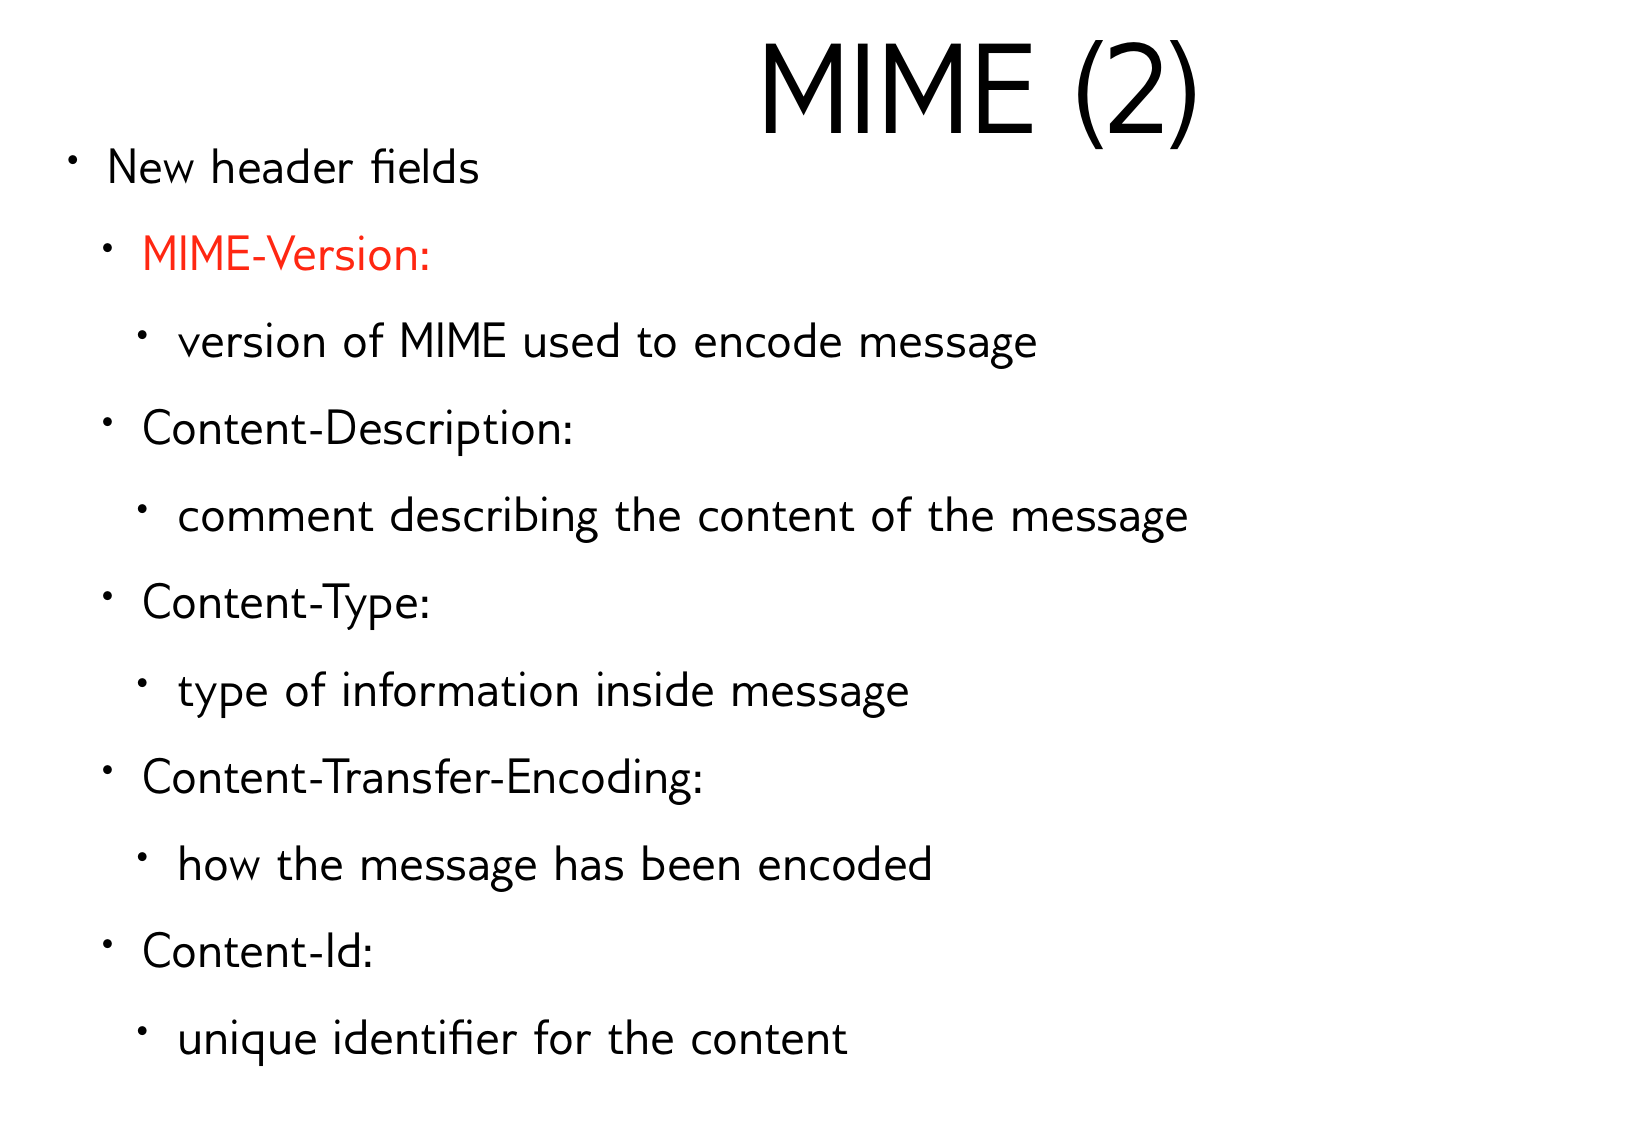

# MIME (2)
New header fields
MIME-Version:
version of MIME used to encode message
Content-Description:
comment describing the content of the message
Content-Type:
type of information inside message
Content-Transfer-Encoding:
how the message has been encoded
Content-Id:
unique identifier for the content